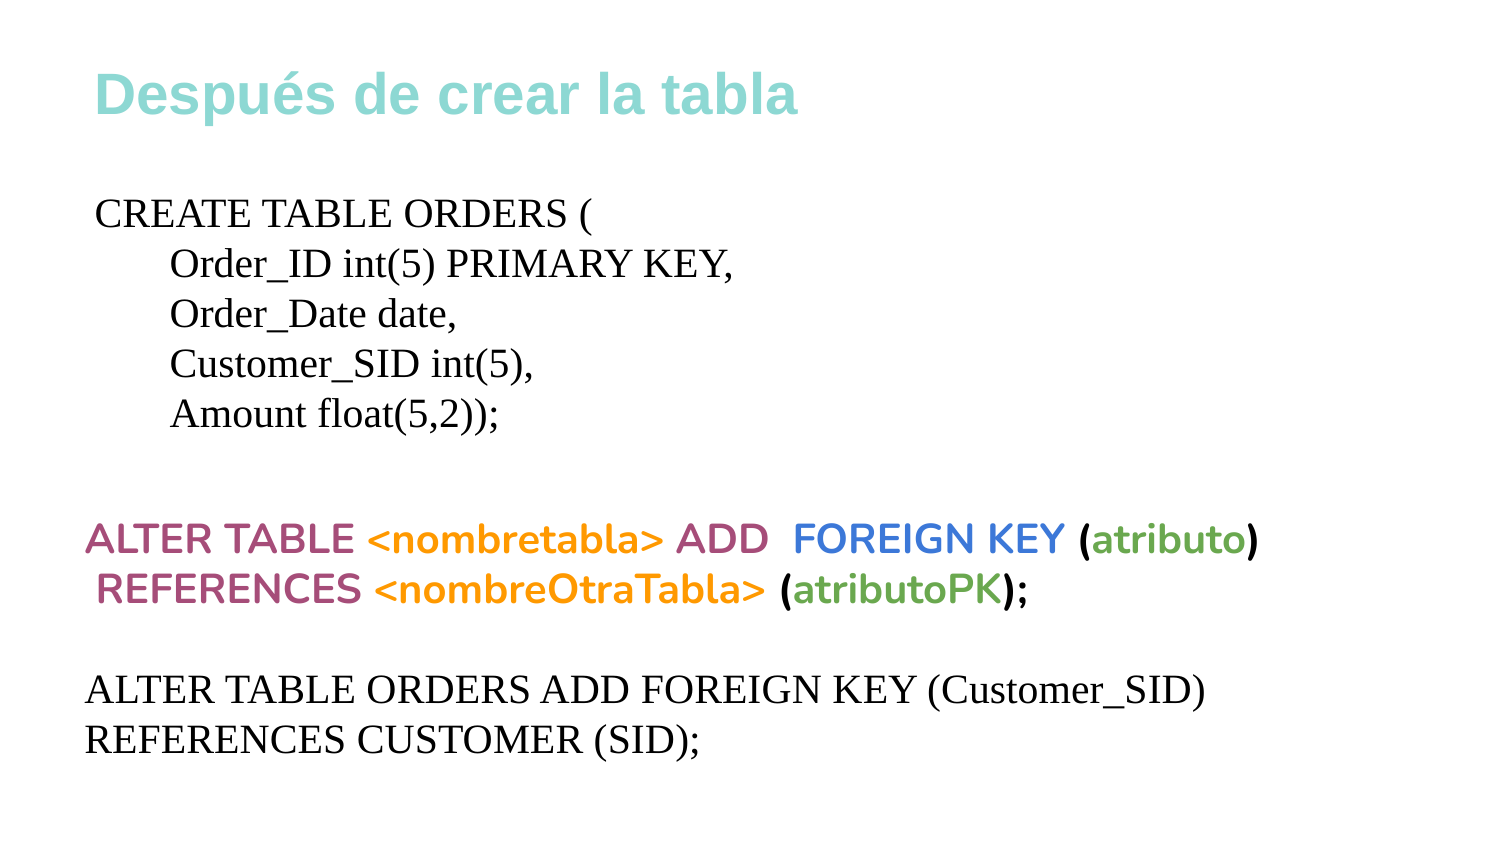

Después de crear la tabla
CREATE TABLE ORDERS (
Order_ID int(5) PRIMARY KEY,
Order_Date date,
Customer_SID int(5),
Amount float(5,2));
ALTER TABLE <nombretabla> ADD  FOREIGN KEY (atributo)
 REFERENCES <nombreOtraTabla> (atributoPK);

ALTER TABLE ORDERS ADD FOREIGN KEY (Customer_SID)
REFERENCES CUSTOMER (SID);